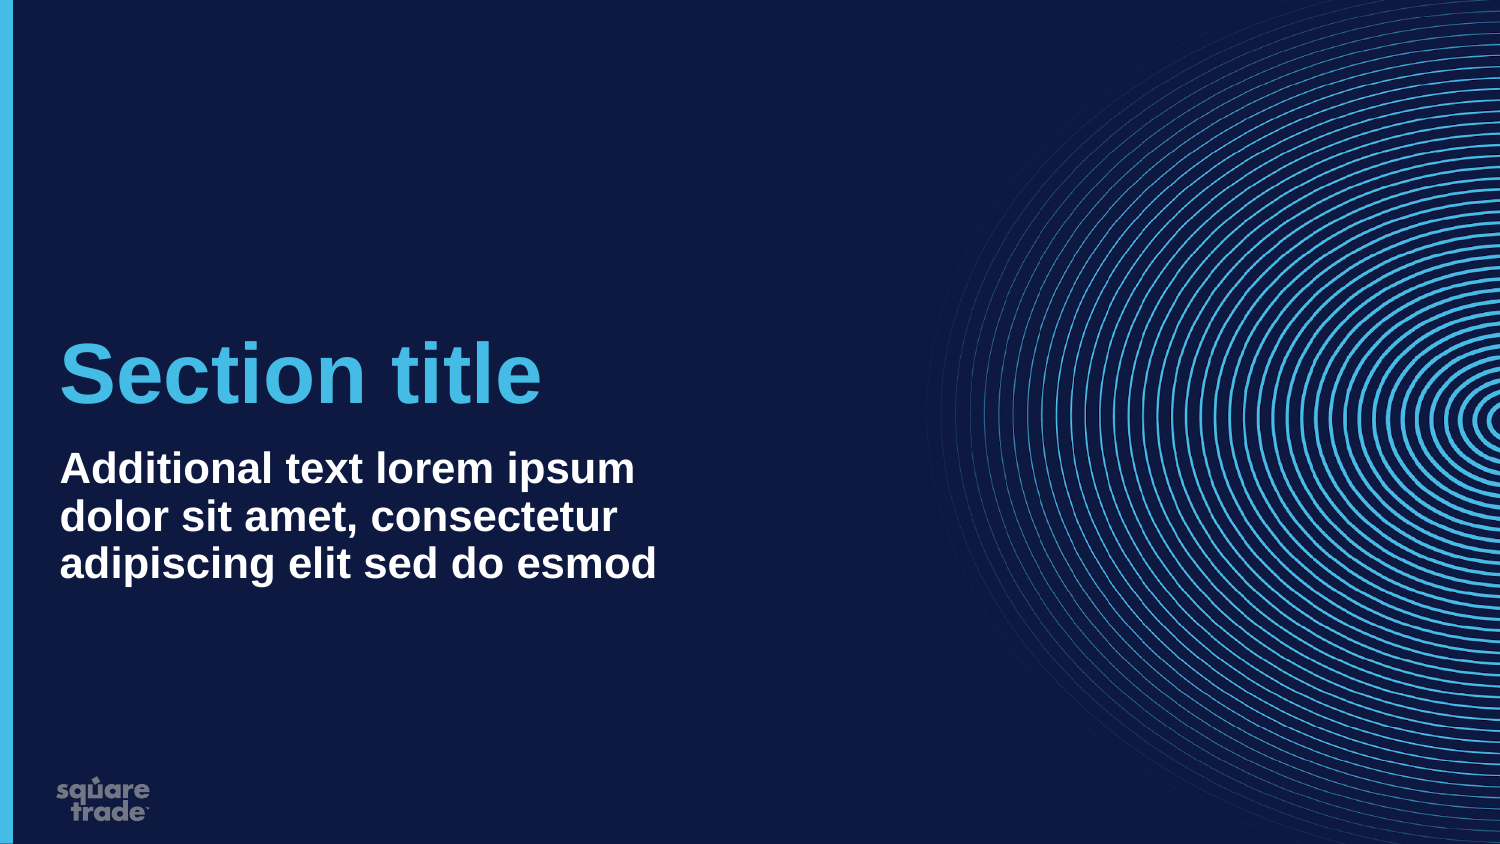

# Section title
Additional text lorem ipsum dolor sit amet, consectetur adipiscing elit sed do esmod